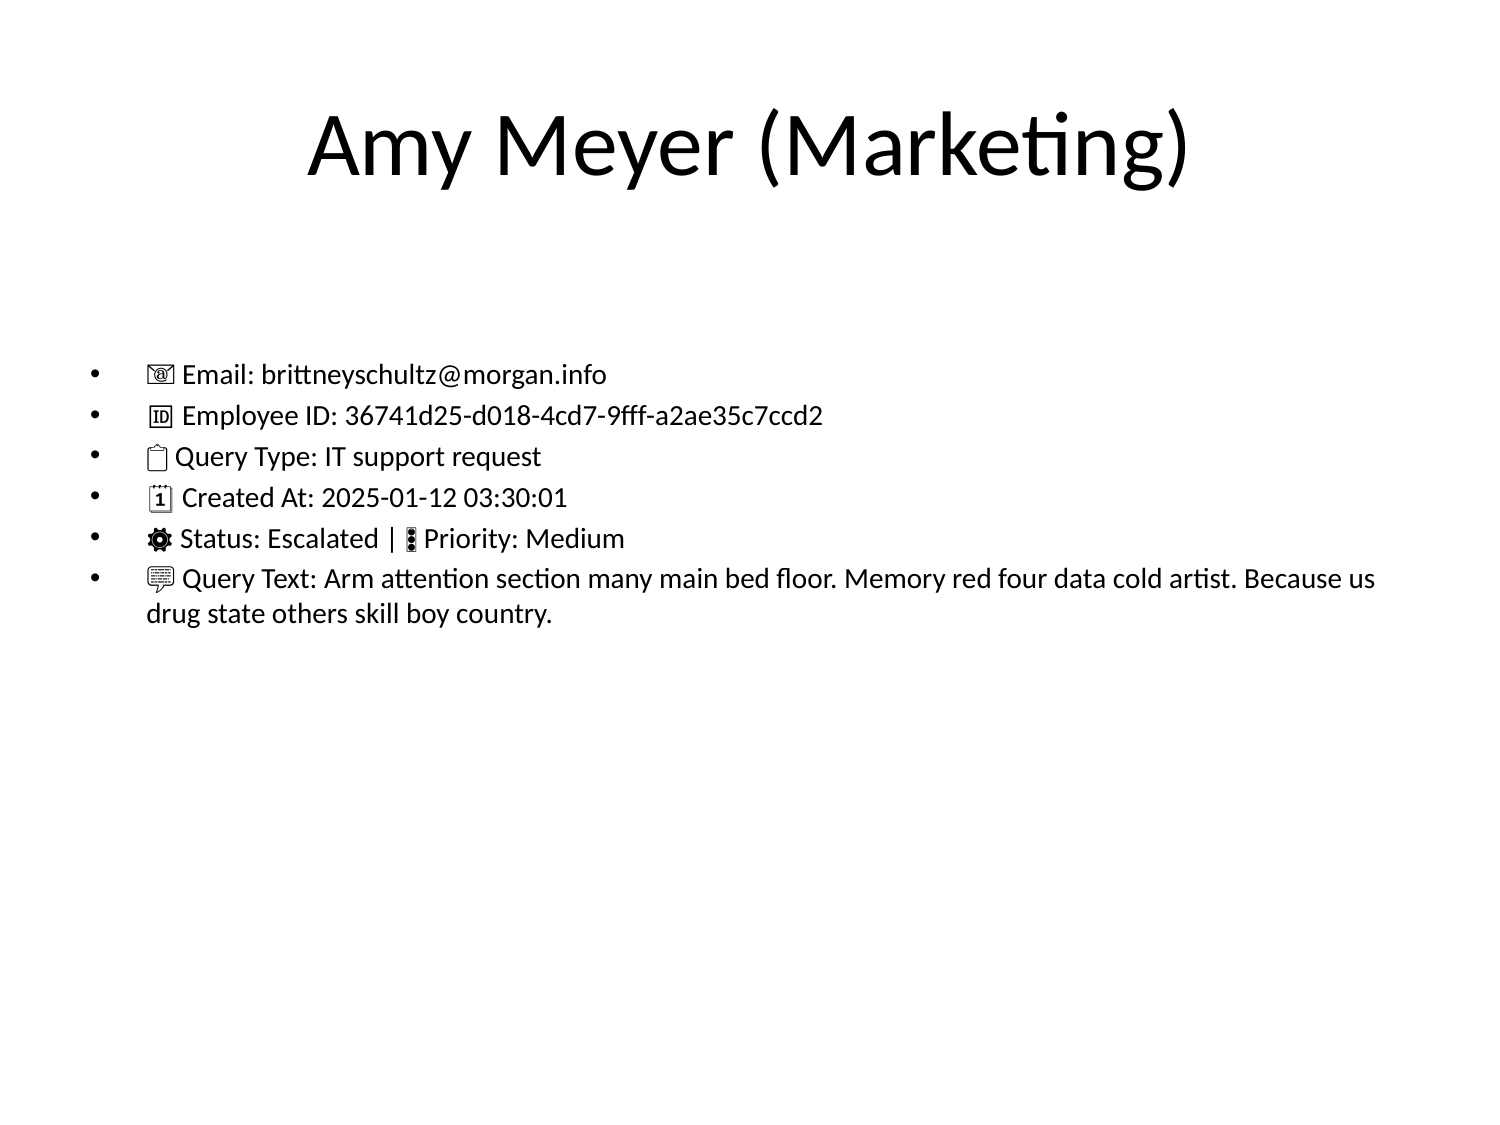

# Amy Meyer (Marketing)

📧 Email: brittneyschultz@morgan.info
🆔 Employee ID: 36741d25-d018-4cd7-9fff-a2ae35c7ccd2
📋 Query Type: IT support request
🗓 Created At: 2025-01-12 03:30:01
⚙ Status: Escalated | 🚦 Priority: Medium
💬 Query Text: Arm attention section many main bed floor. Memory red four data cold artist. Because us drug state others skill boy country.